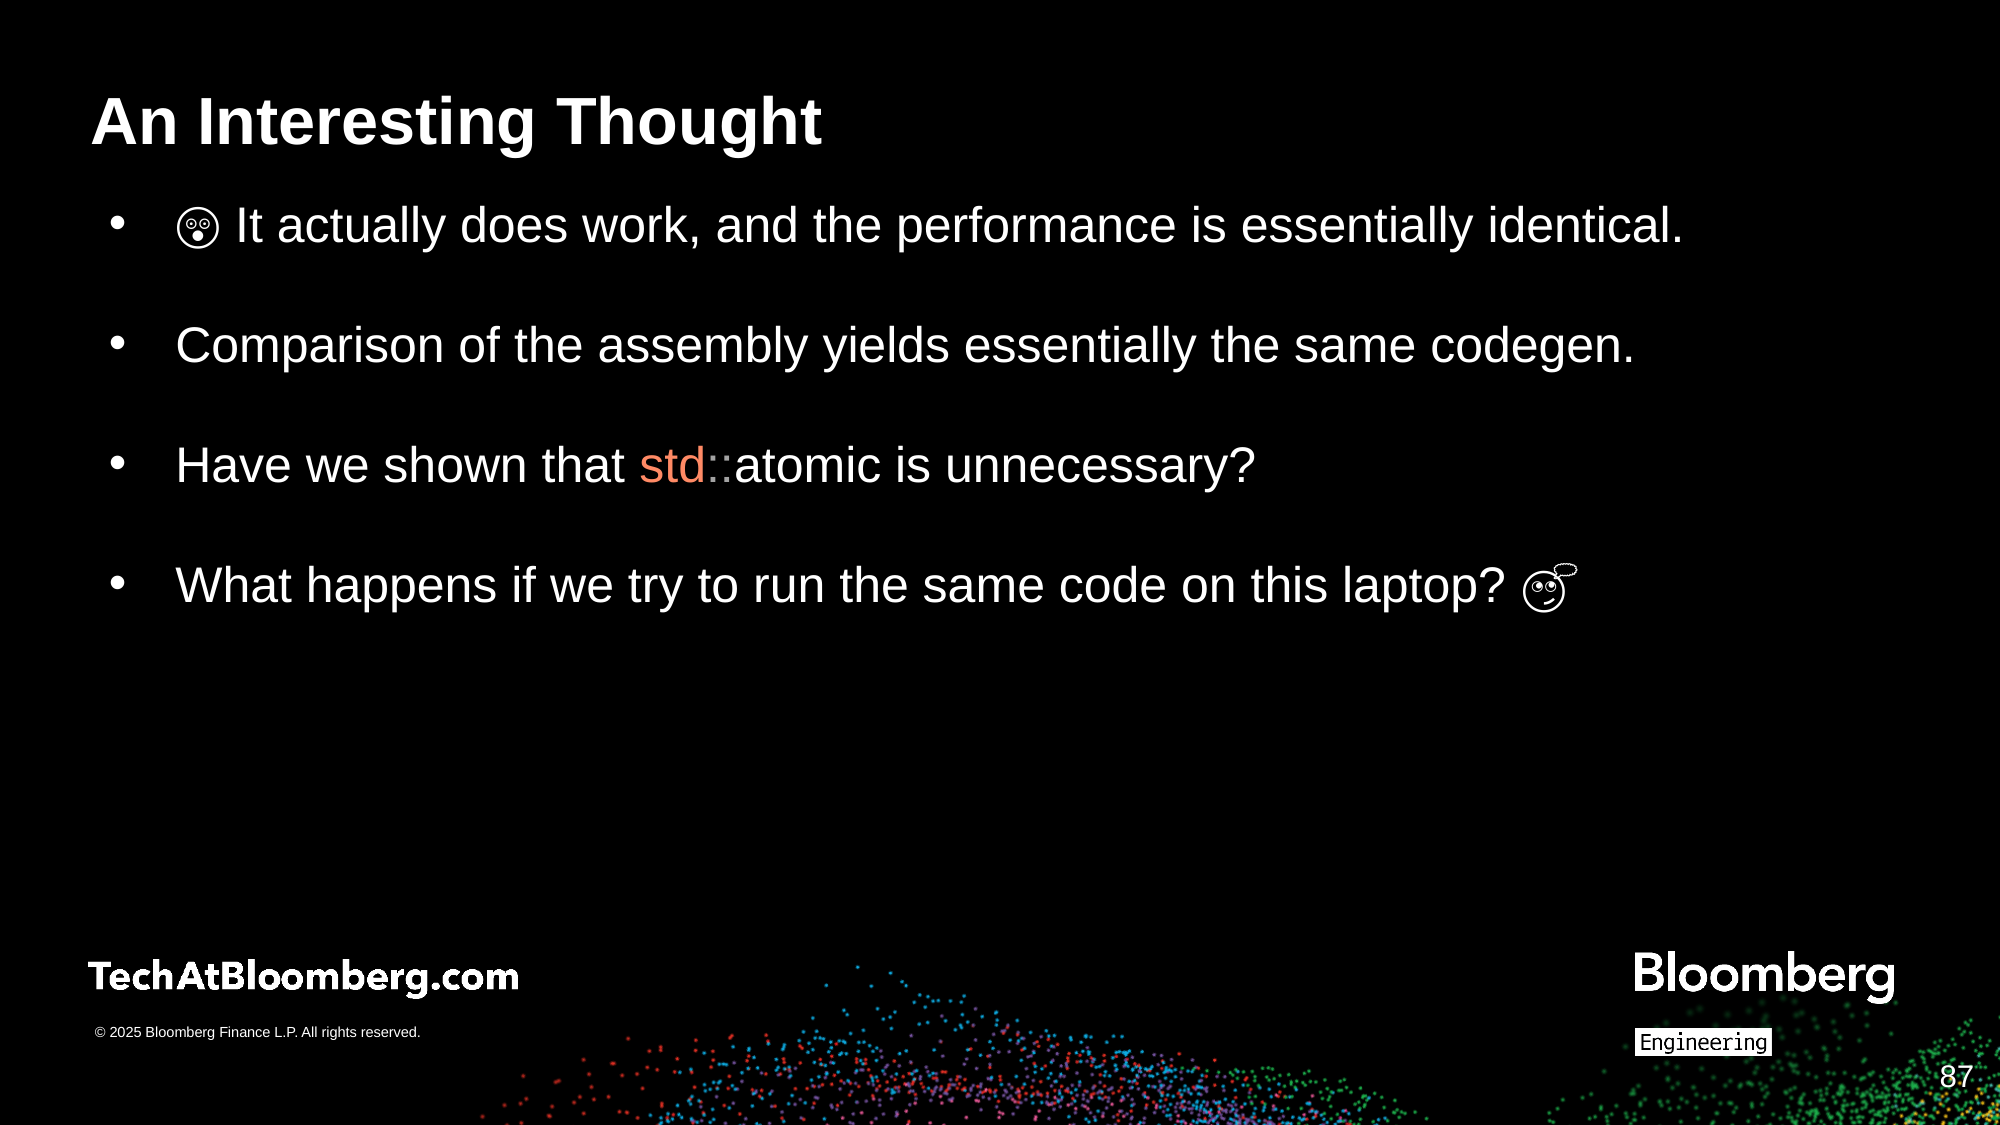

# An Interesting Thought
😲 It actually does work, and the performance is essentially identical.

Comparison of the assembly yields essentially the same codegen.

Have we shown that std::atomic is unnecessary?

What happens if we try to run the same code on this laptop? 🤔
87